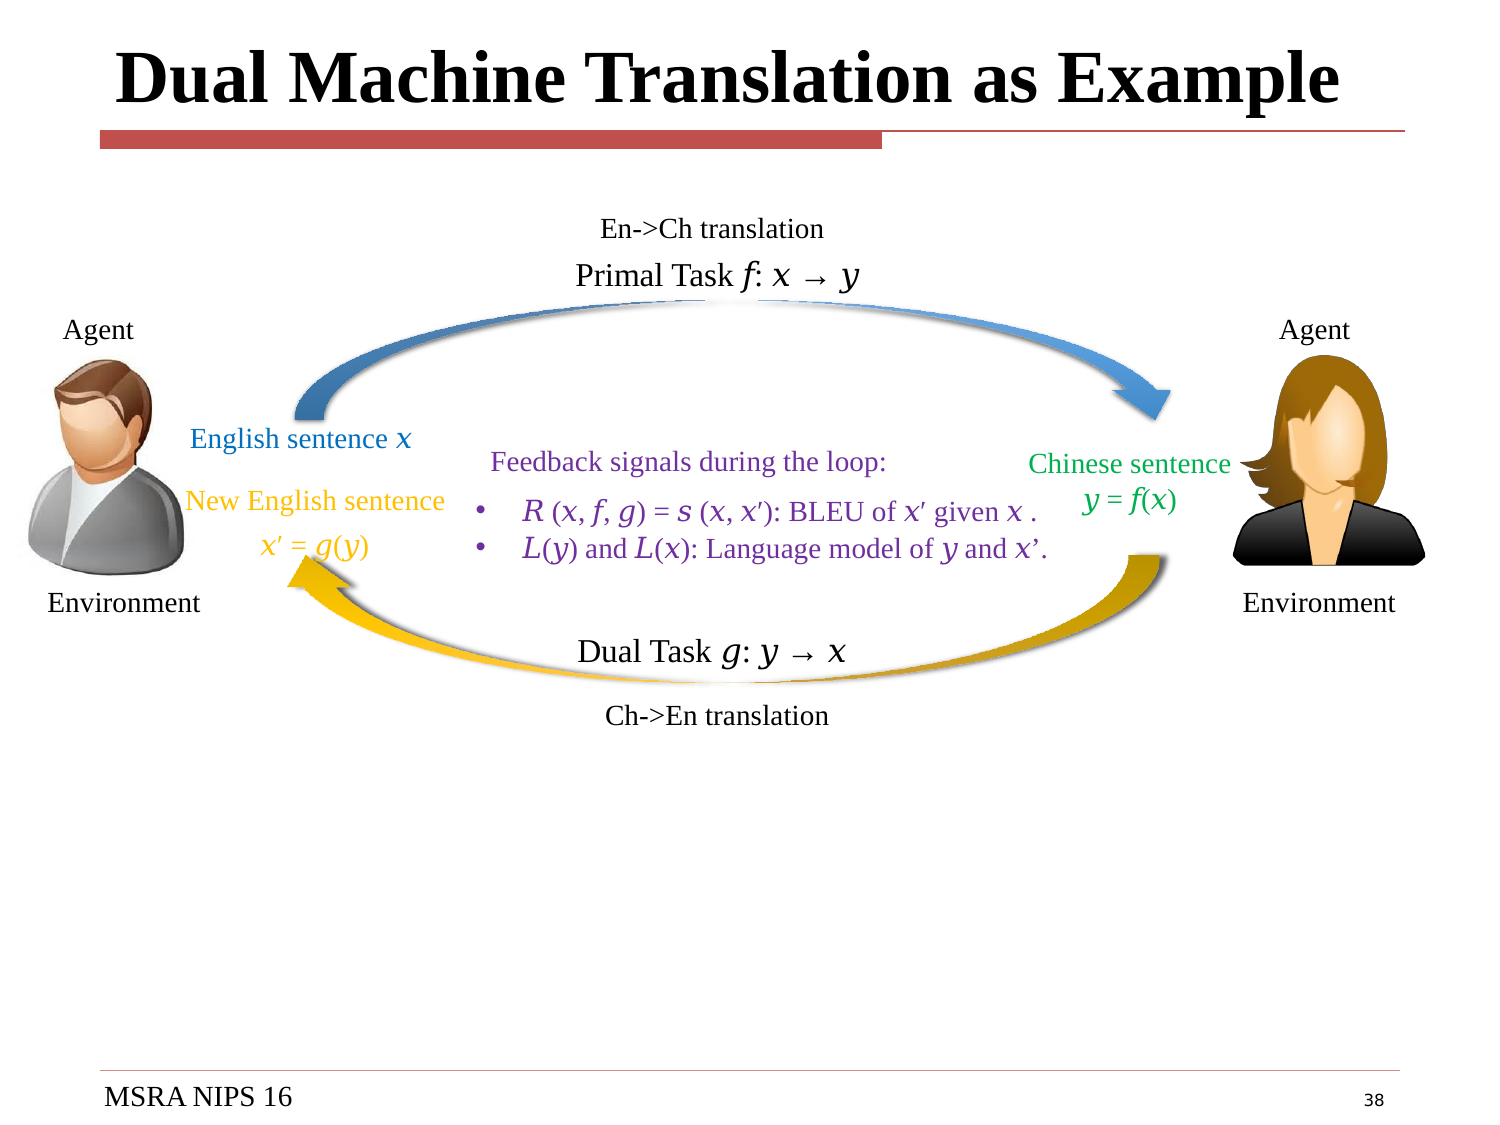

# Dual Machine Translation as Example
En->Ch translation
Primal Task 𝑓: 𝑥 → 𝑦

Agent
Agent

English sentence 𝑥
New English sentence
𝑥′ = 𝑔(𝑦)
Feedback signals during the loop:
Chinese sentence
𝑦 = 𝑓(𝑥)
𝑅 (𝑥, 𝑓, 𝑔) = 𝑠 (𝑥, 𝑥′): BLEU of 𝑥′ given 𝑥 .
𝐿(𝑦) and 𝐿(𝑥): Language model of 𝑦 and 𝑥’.

Environment
Environment
Dual Task 𝑔: 𝑦 → 𝑥
Ch->En translation
MSRA NIPS 16

38